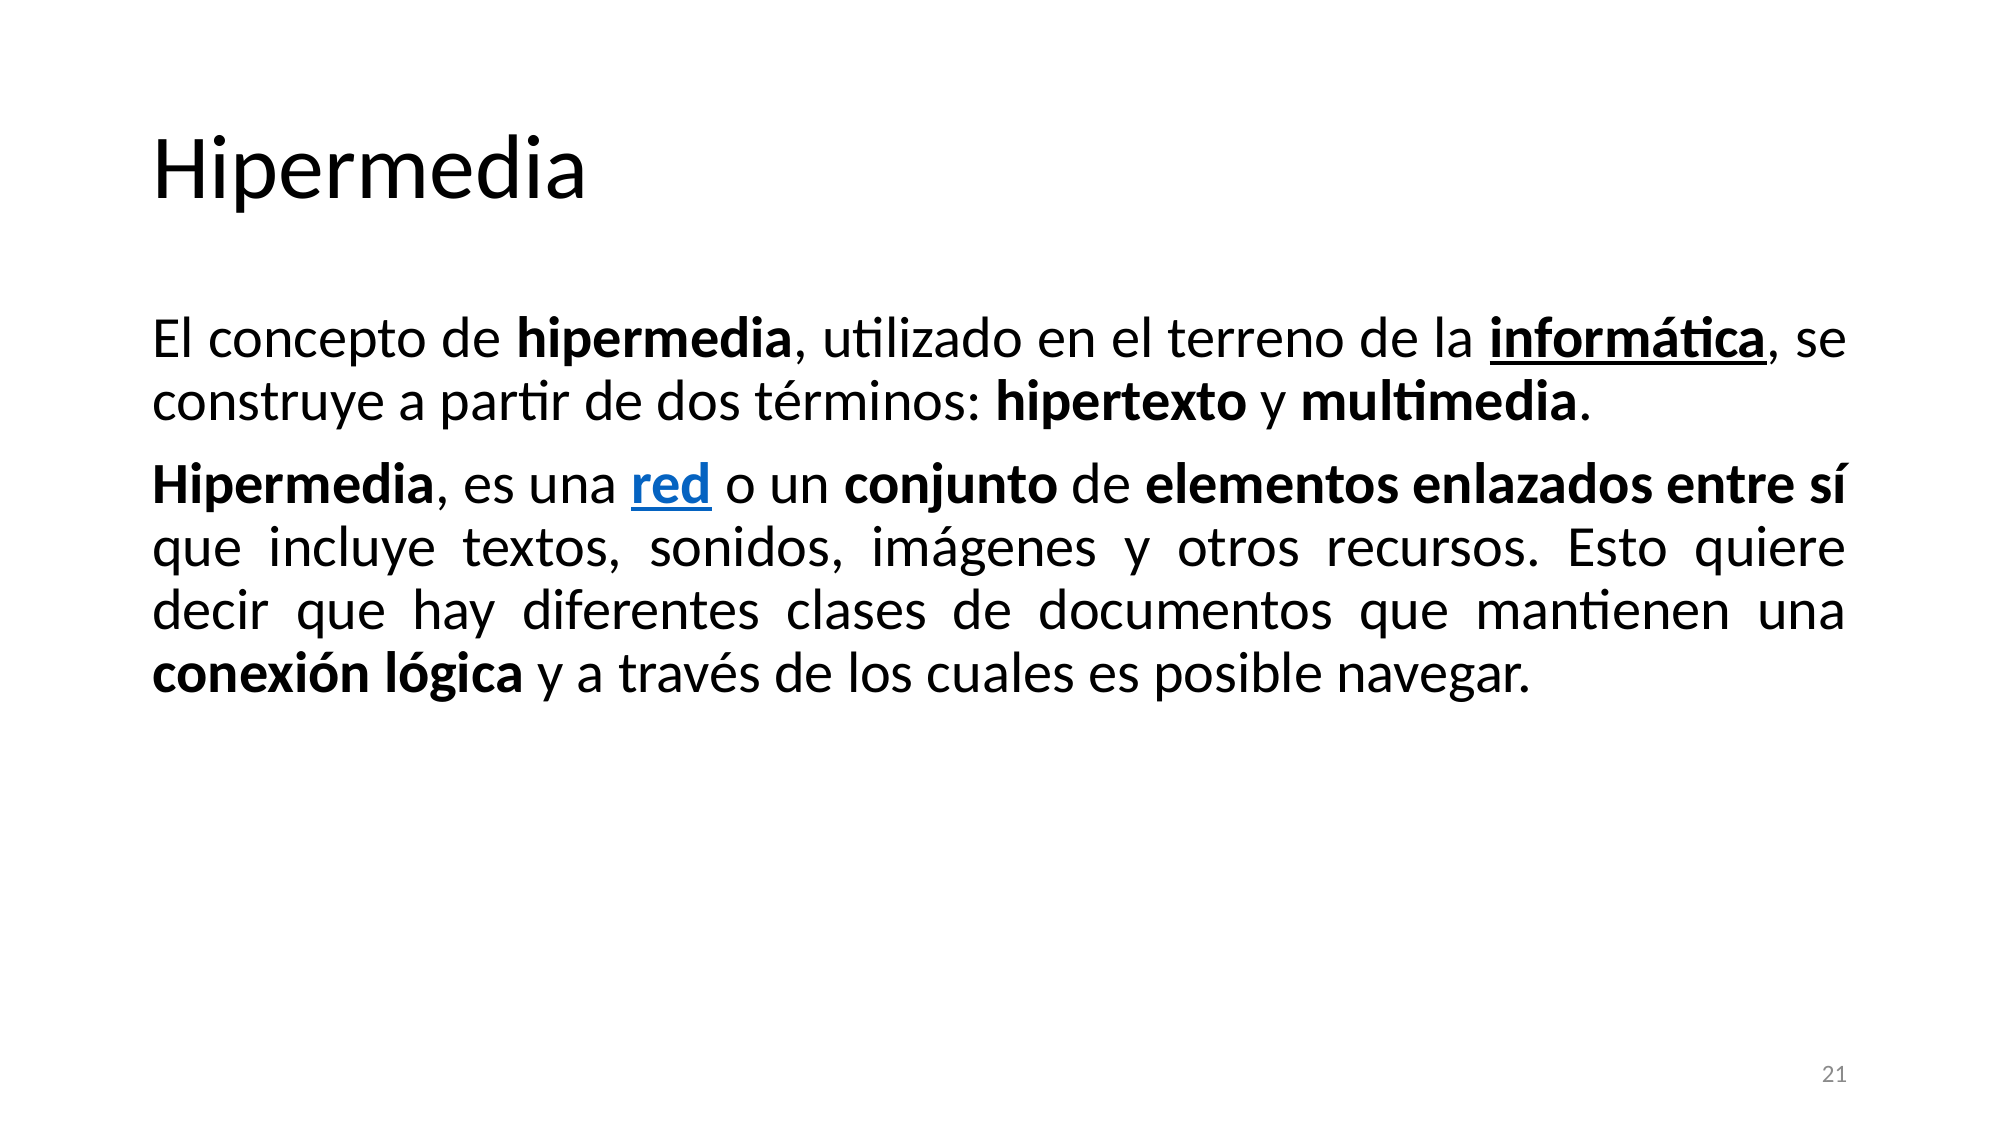

# Hipermedia
El concepto de hipermedia, utilizado en el terreno de la informática, se construye a partir de dos términos: hipertexto y multimedia.
Hipermedia, es una red o un conjunto de elementos enlazados entre sí que incluye textos, sonidos, imágenes y otros recursos. Esto quiere decir que hay diferentes clases de documentos que mantienen una conexión lógica y a través de los cuales es posible navegar.

21